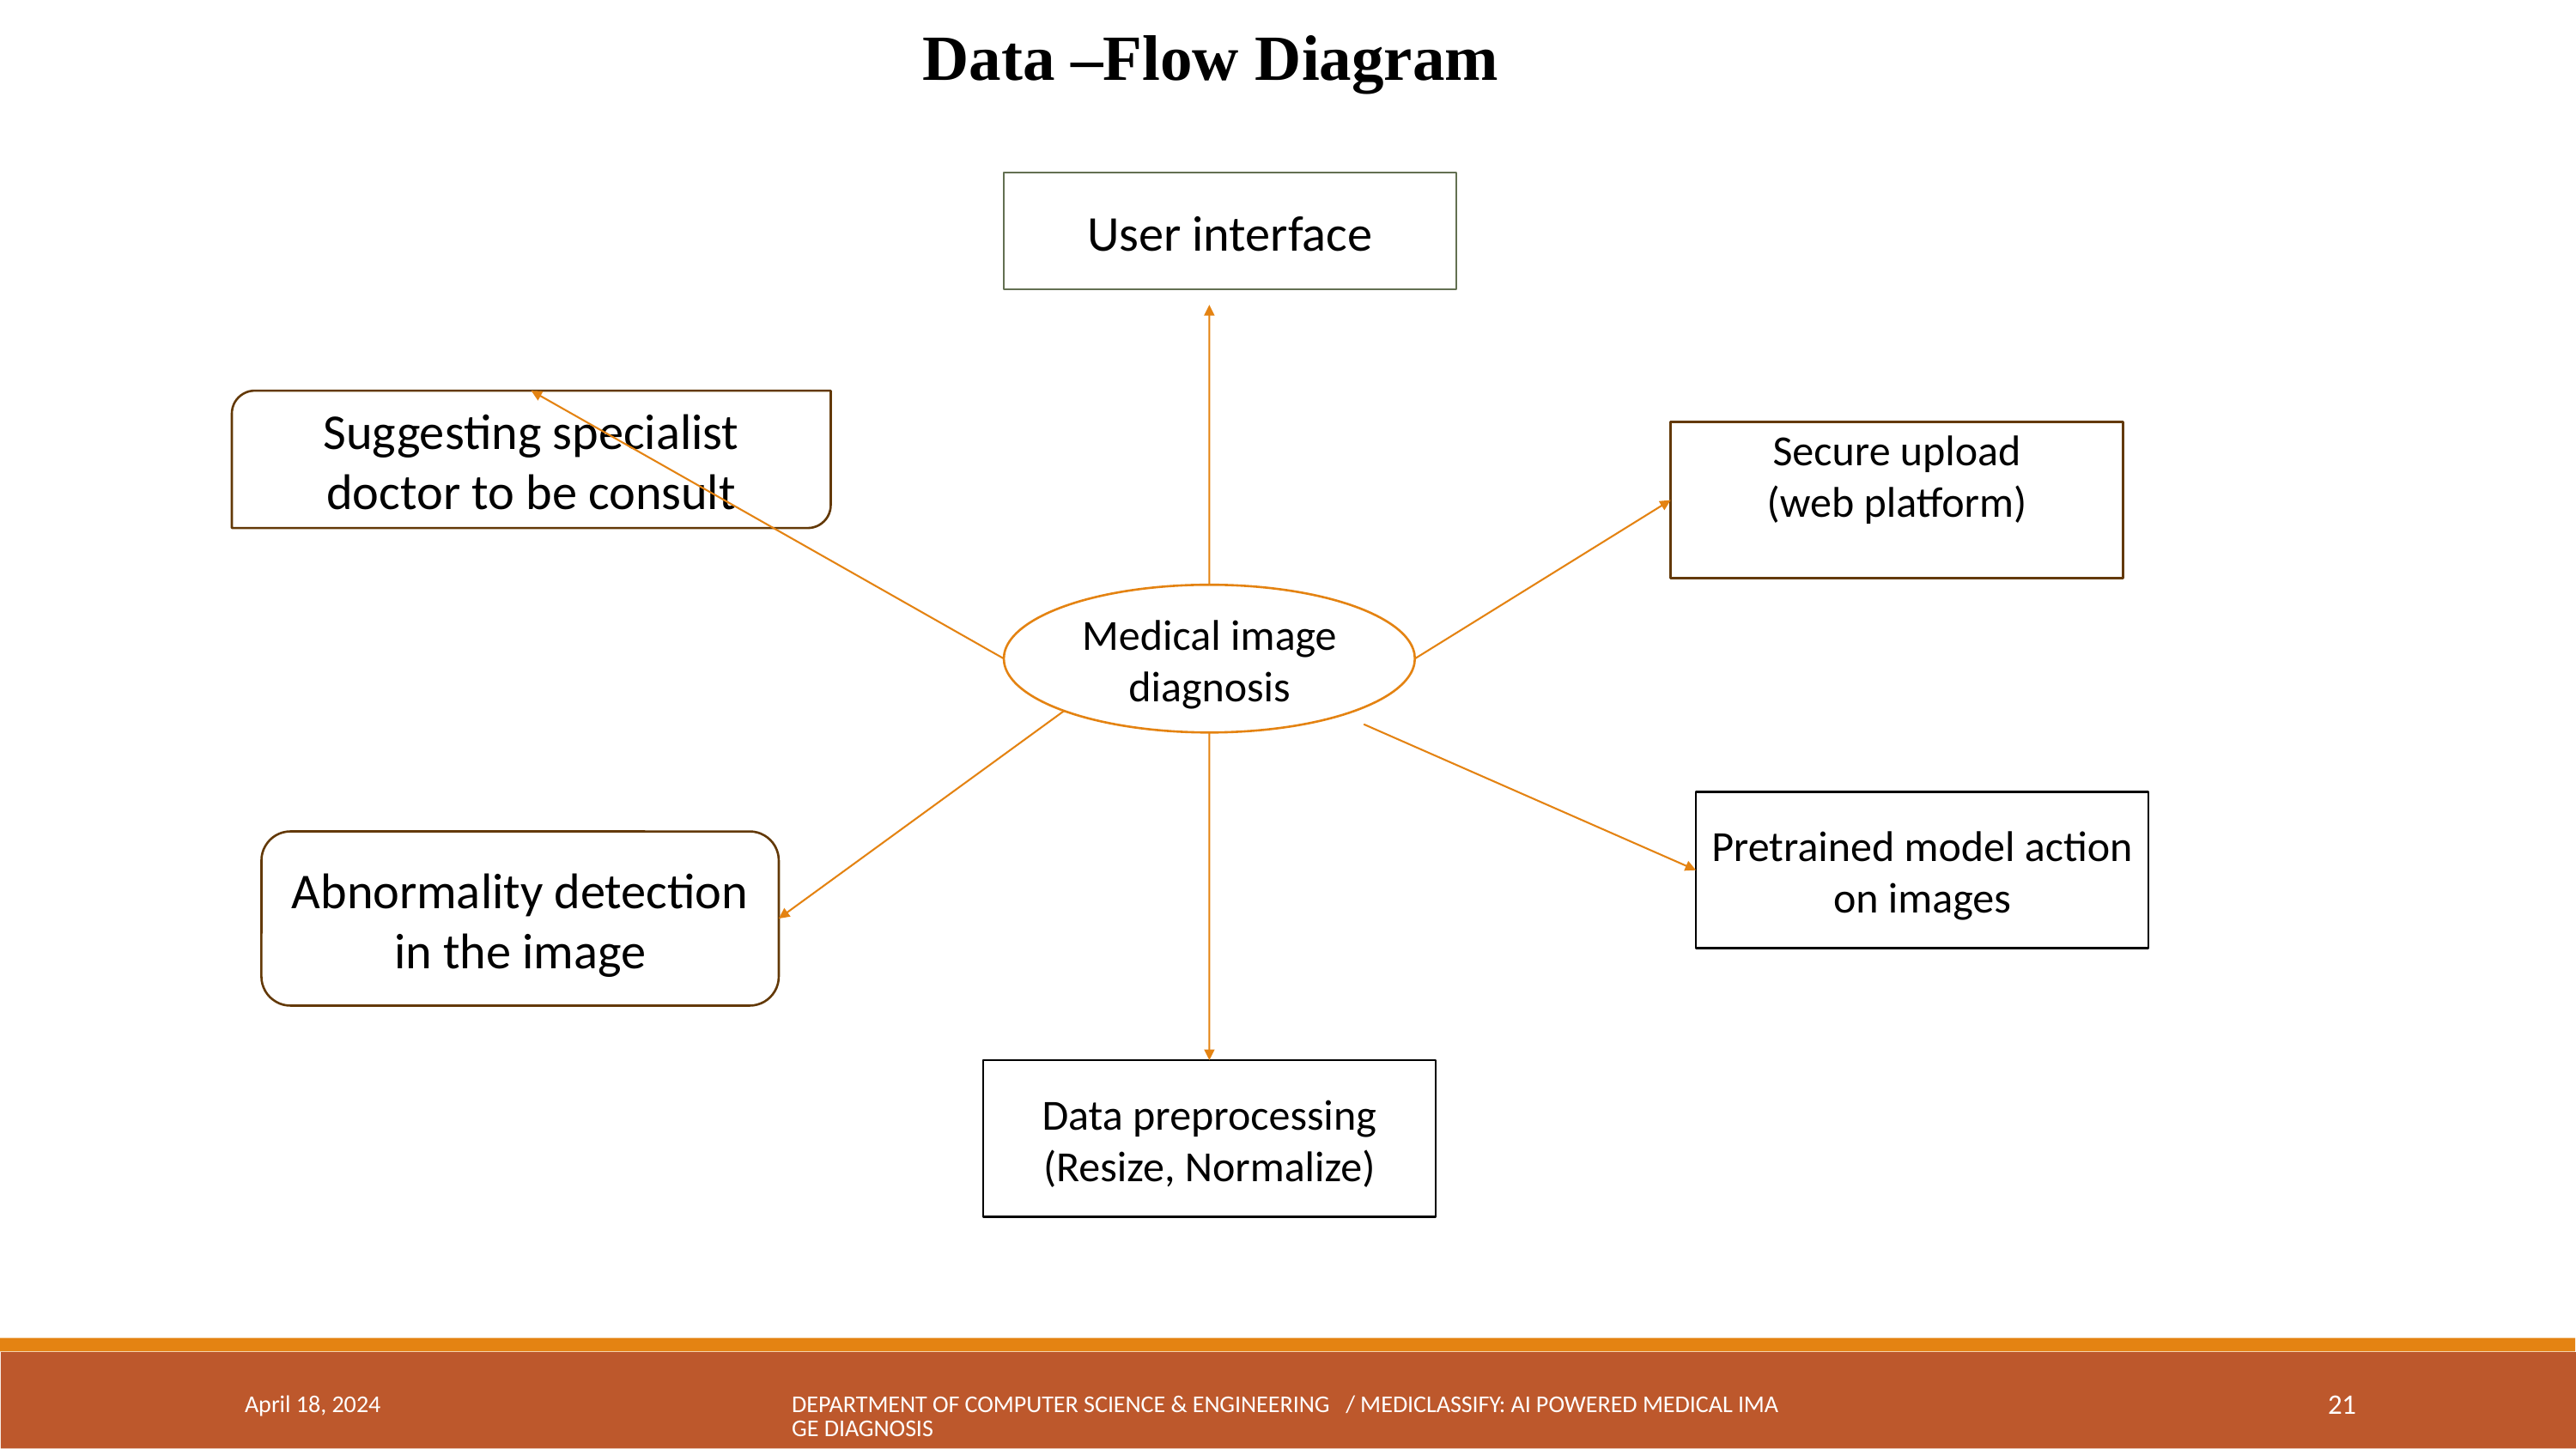

Data –Flow Diagram
User interface
Suggesting specialist doctor to be consult
Secure upload
(web platform)

Medical image diagnosis
Pretrained model action on images
Abnormality detection in the image

Data preprocessing
(Resize, Normalize)
April 18, 2024
DEPARTMENT OF COMPUTER SCIENCE & ENGINEERING   / MEDICLASSIFY: AI POWERED MEDICAL IMAGE DIAGNOSIS
21